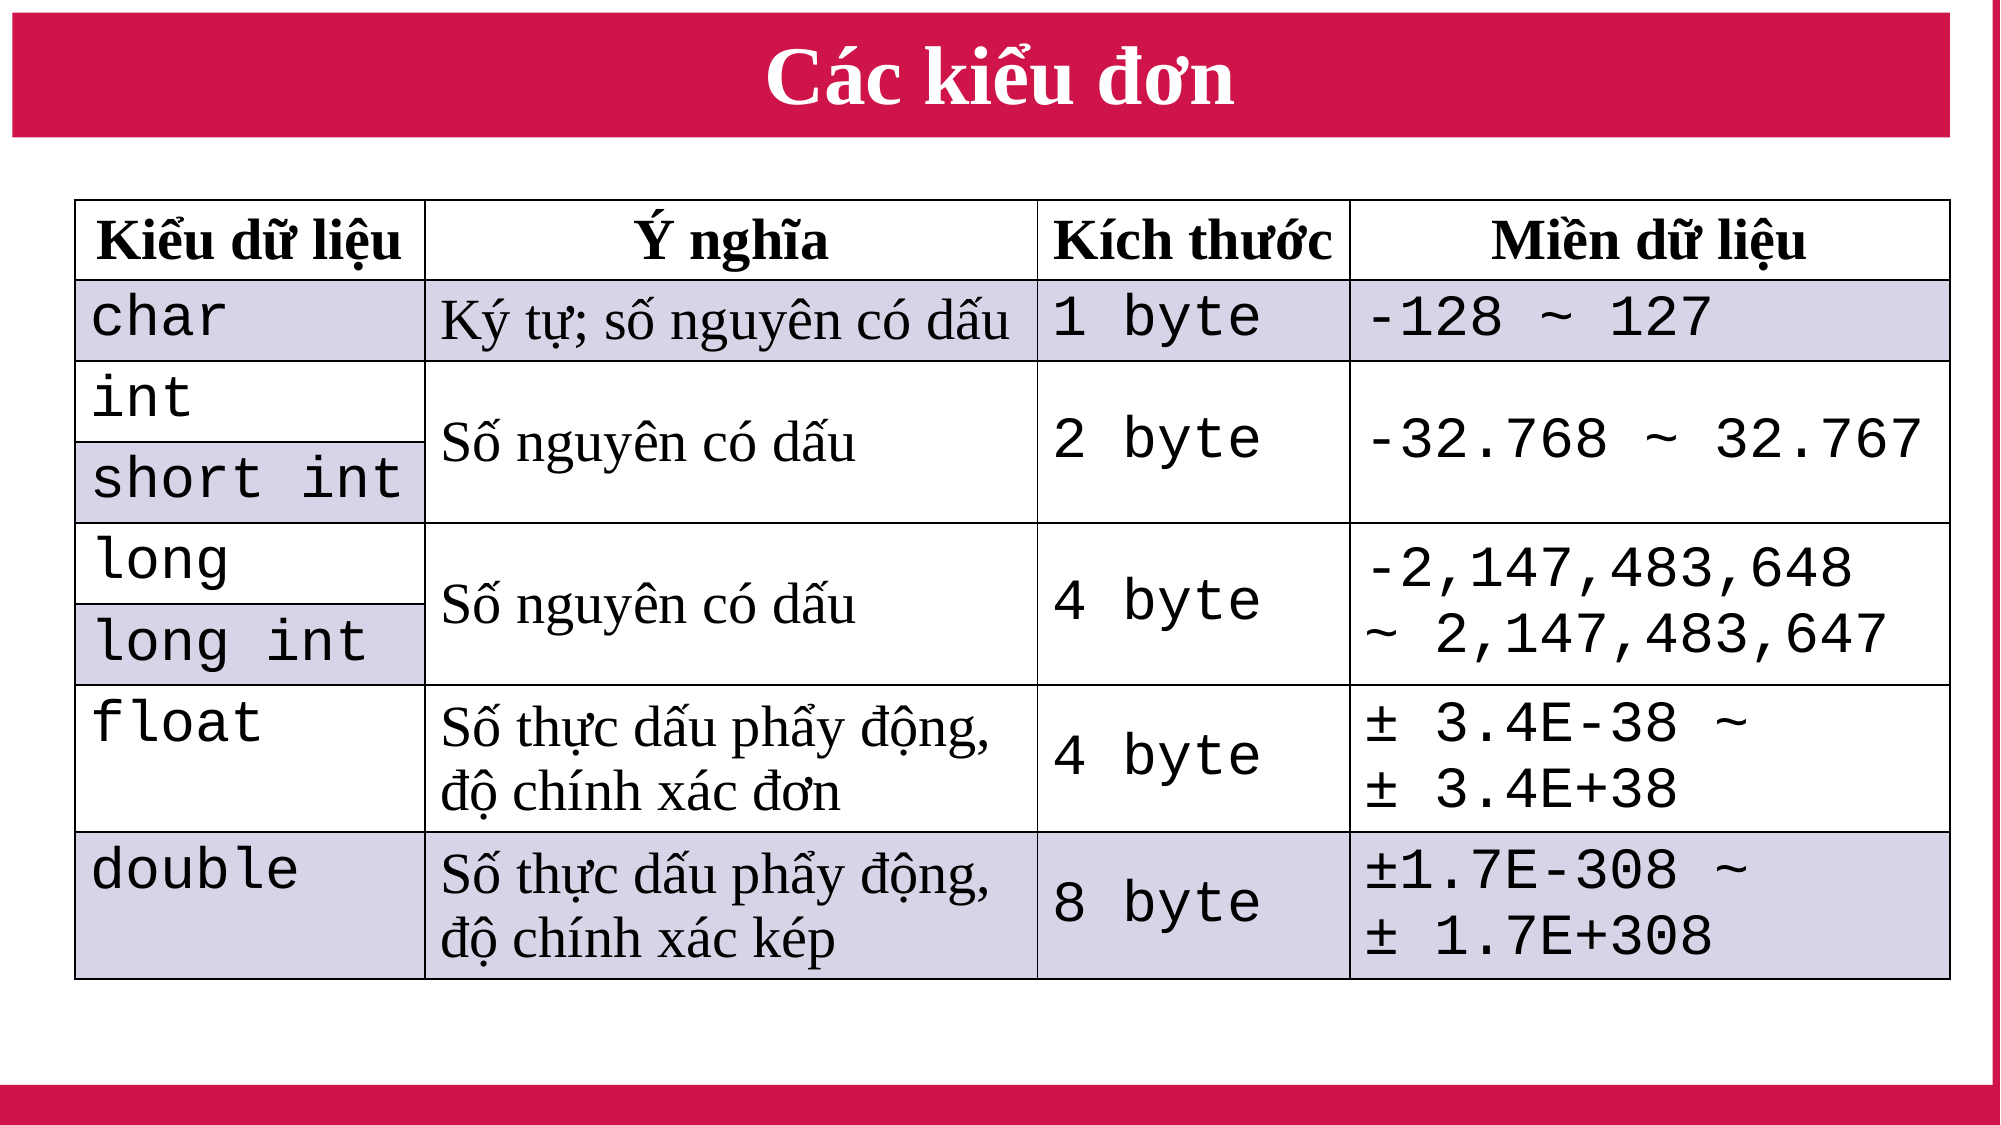

# Các kiểu đơn
| Kiểu dữ liệu | Ý nghĩa | Kích thước | Miền dữ liệu |
| --- | --- | --- | --- |
| char | Ký tự; số nguyên có dấu | 1 byte | -128 ~ 127 |
| int | Số nguyên có dấu | 2 byte | -32.768 ~ 32.767 |
| short int |  |  |  |
| long | Số nguyên có dấu | 4 byte | -2,147,483,648 ~ 2,147,483,647 |
| long int |  |  |  |
| float | Số thực dấu phẩy động, độ chính xác đơn | 4 byte | ± 3.4E-38 ~ ± 3.4E+38 |
| double | Số thực dấu phẩy động, độ chính xác kép | 8 byte | ±1.7E-308 ~ ± 1.7E+308 |